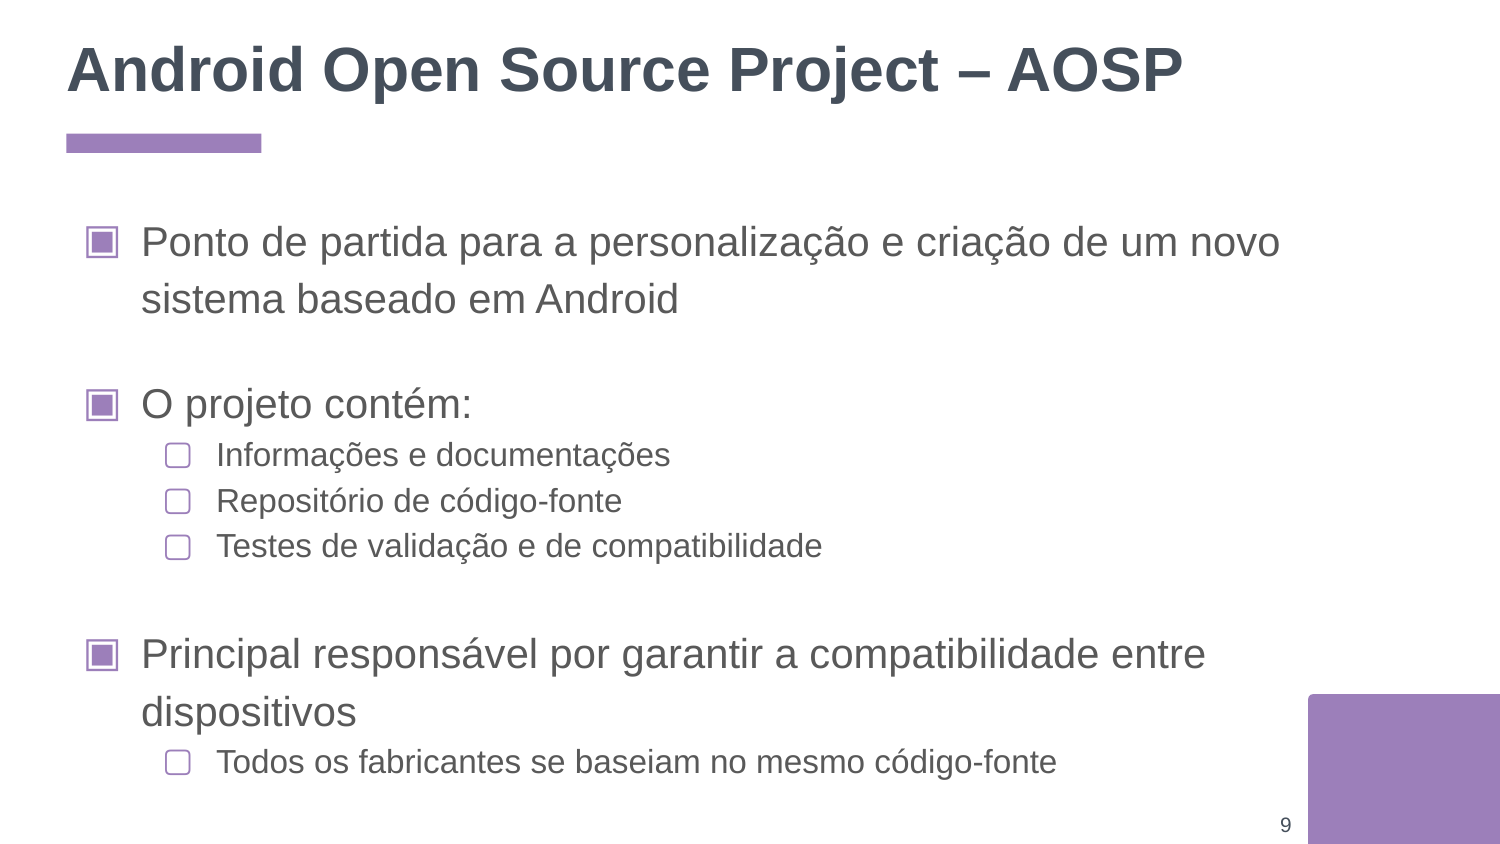

# Android Open Source Project – AOSP
Ponto de partida para a personalização e criação de um novo sistema baseado em Android
O projeto contém:
Informações e documentações
Repositório de código-fonte
Testes de validação e de compatibilidade
Principal responsável por garantir a compatibilidade entre dispositivos
Todos os fabricantes se baseiam no mesmo código-fonte
9